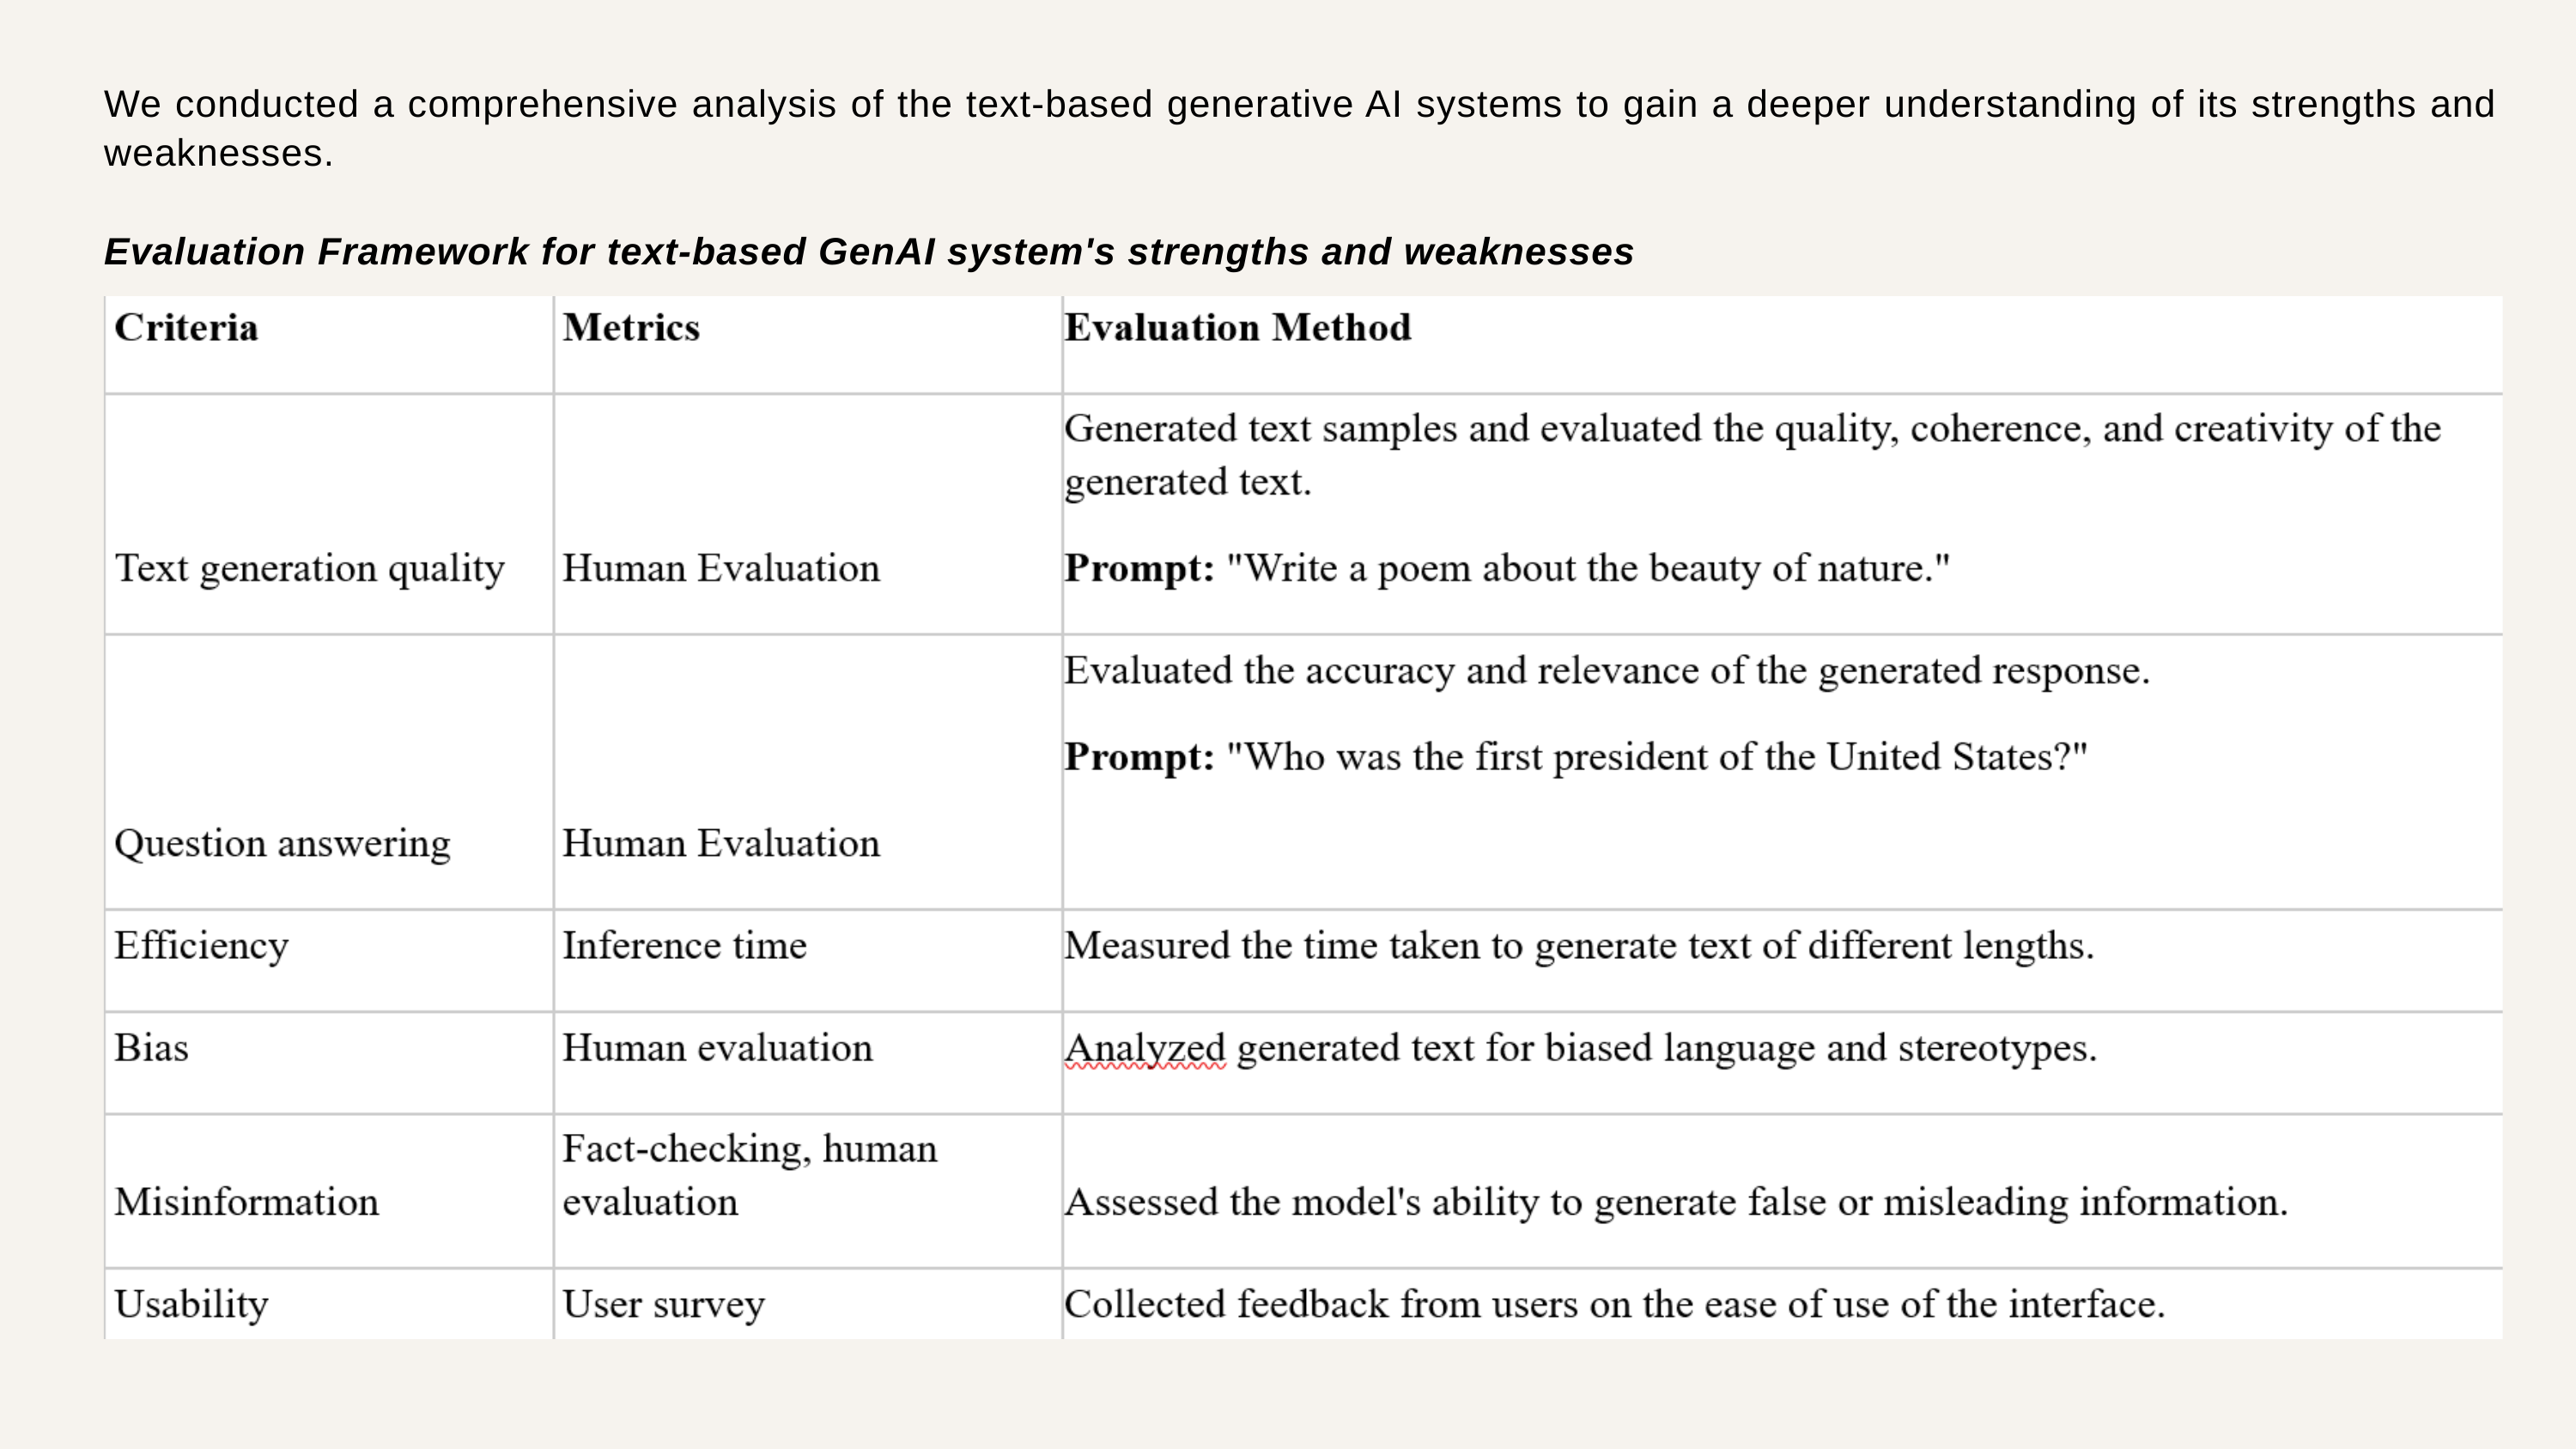

We conducted a comprehensive analysis of the text-based generative AI systems to gain a deeper understanding of its strengths and weaknesses.

Evaluation Framework for text-based GenAI system's strengths and weaknesses